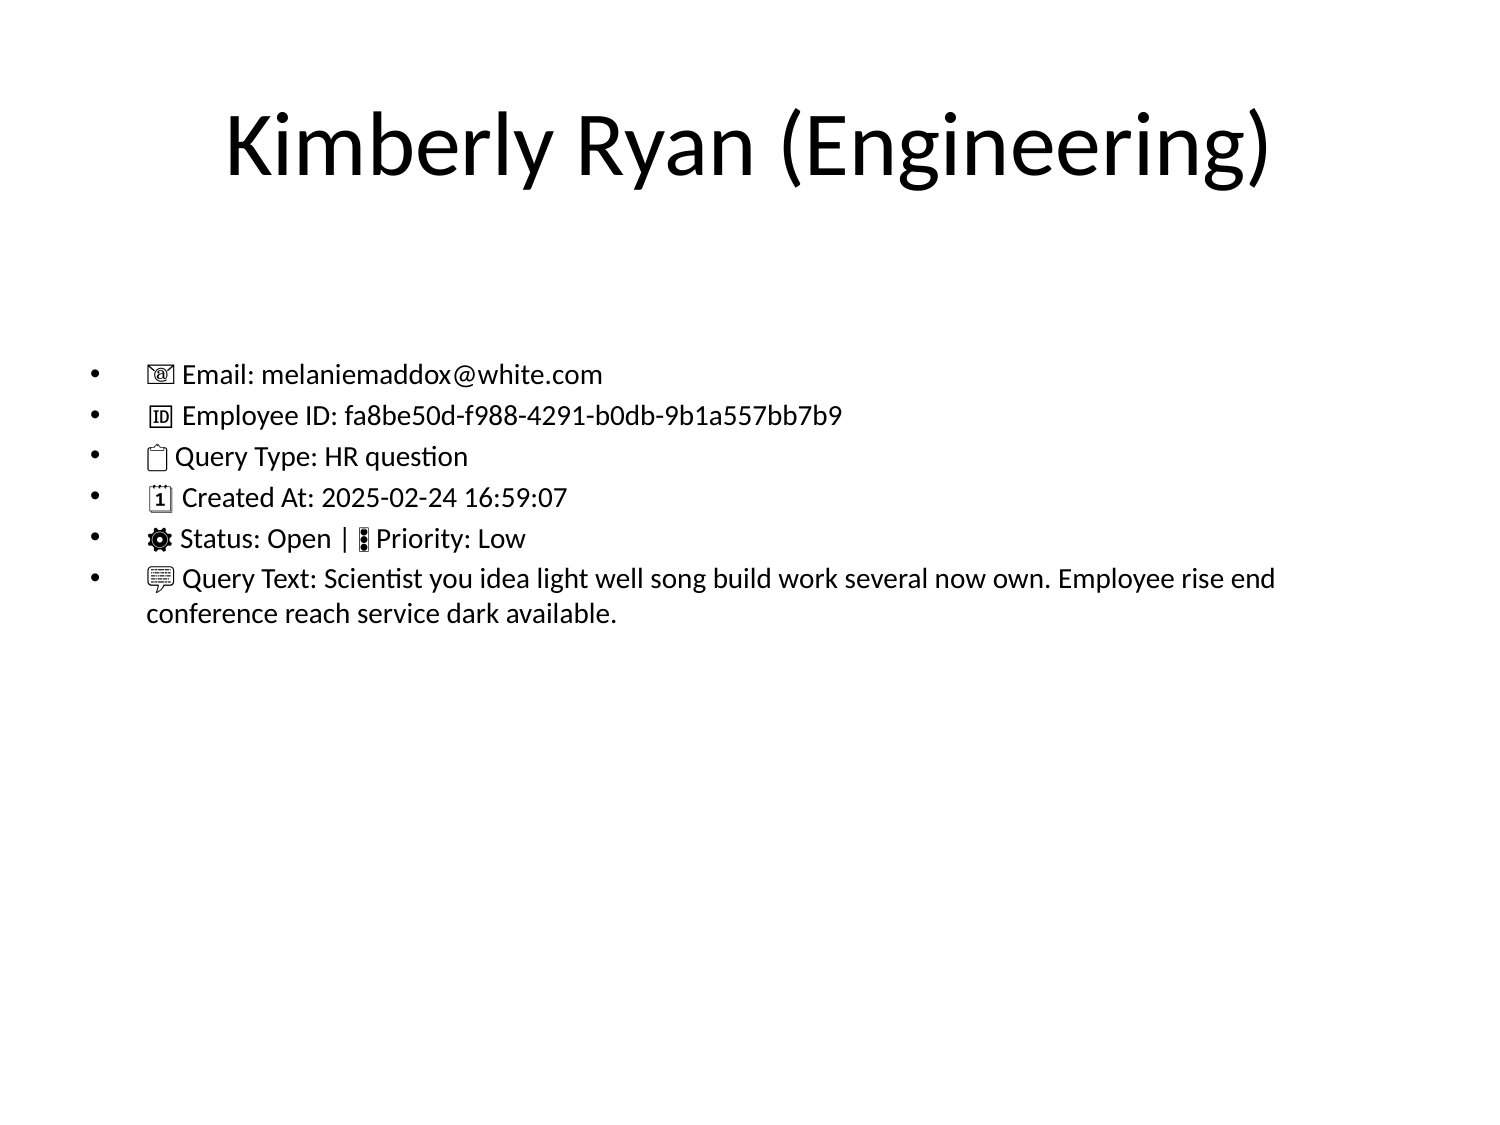

# Kimberly Ryan (Engineering)

📧 Email: melaniemaddox@white.com
🆔 Employee ID: fa8be50d-f988-4291-b0db-9b1a557bb7b9
📋 Query Type: HR question
🗓 Created At: 2025-02-24 16:59:07
⚙ Status: Open | 🚦 Priority: Low
💬 Query Text: Scientist you idea light well song build work several now own. Employee rise end conference reach service dark available.